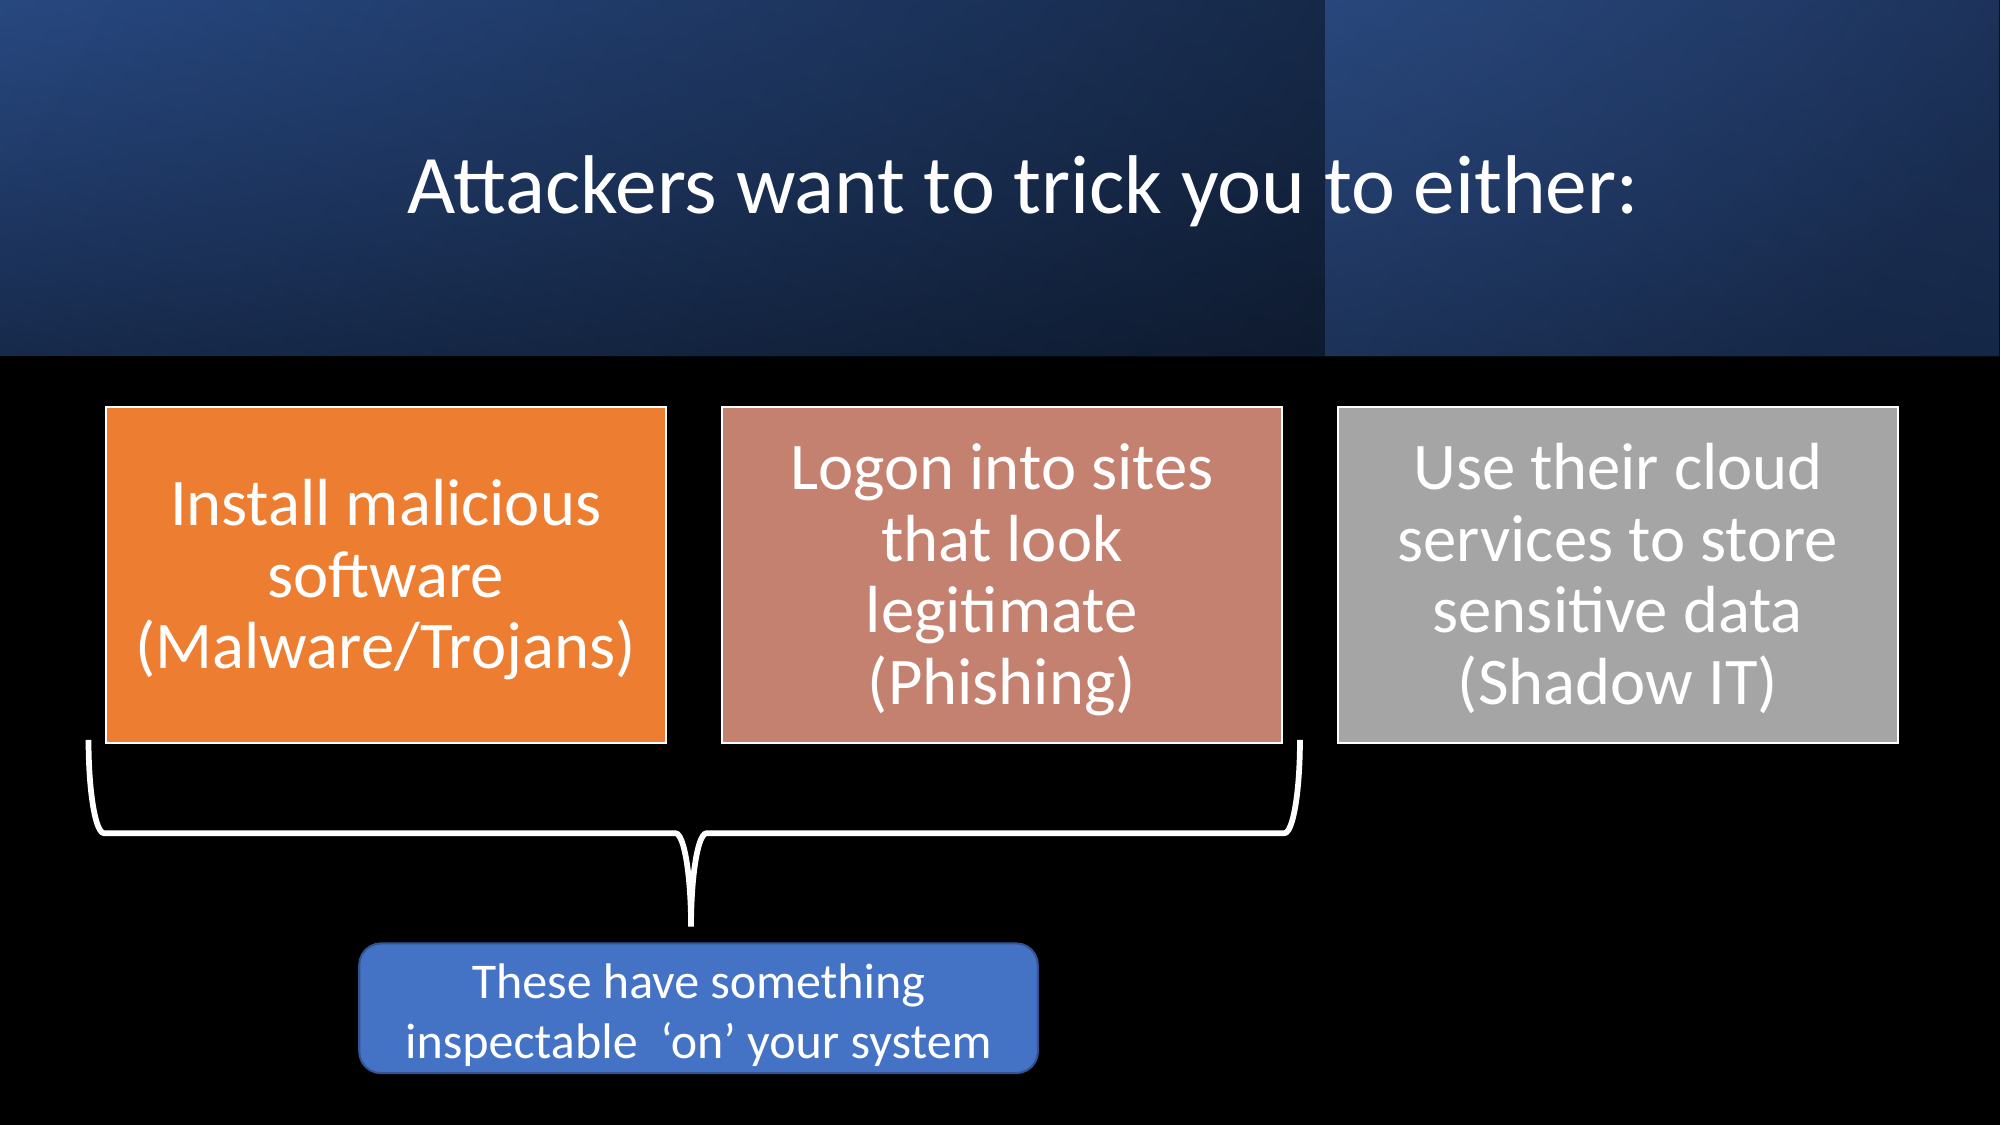

# Attackers want to trick you to either:

Install malicious software (Malware/Trojans)
Logon into sites that look legitimate (Phishing)
Use their cloud services to store sensitive data (Shadow IT)
These have something inspectable  ‘on’ your system